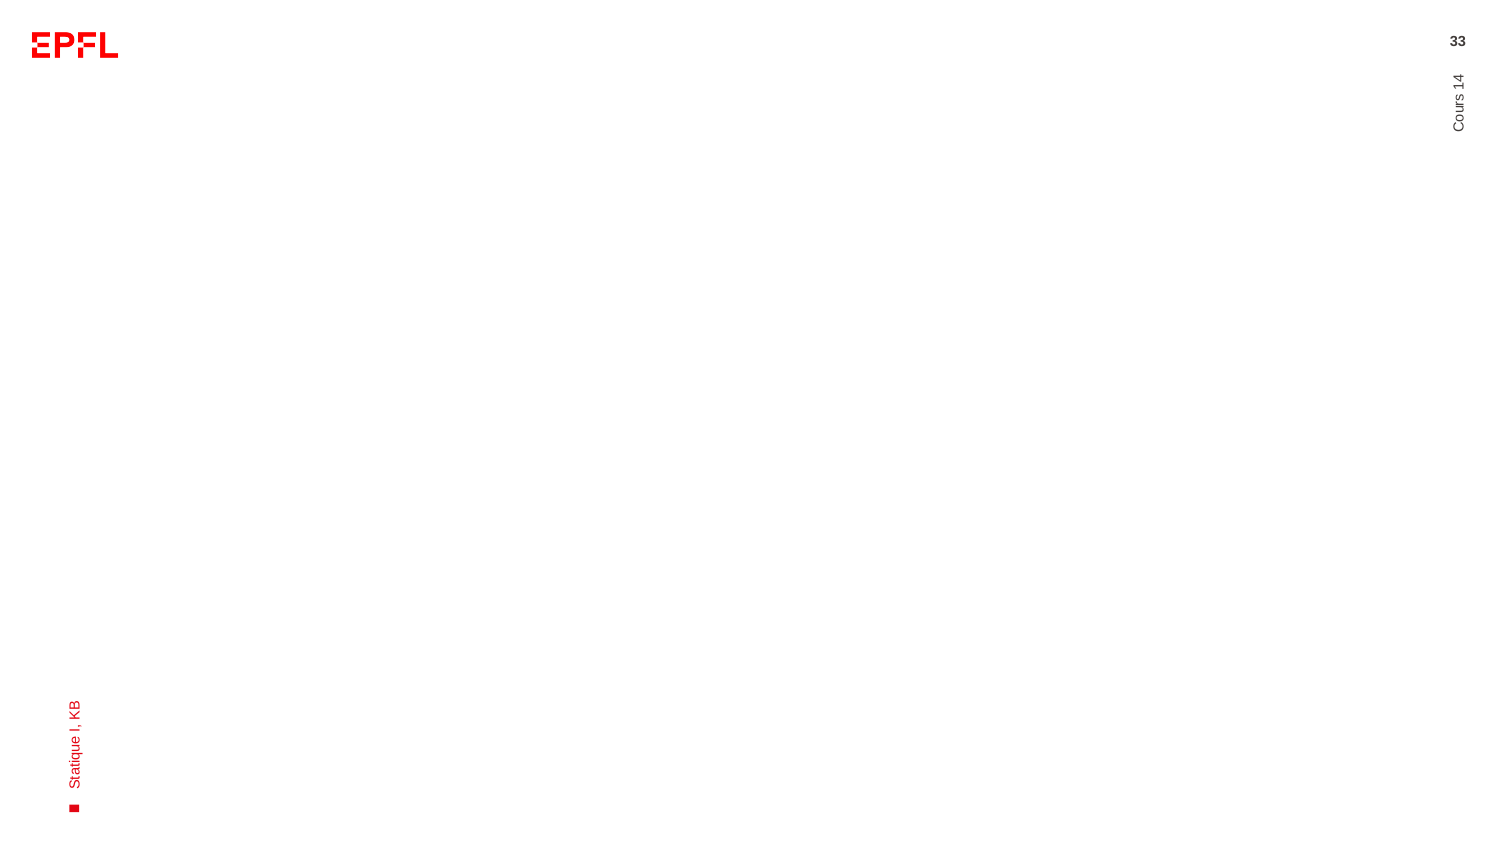

#
33

Cours 14
Statique I, KB